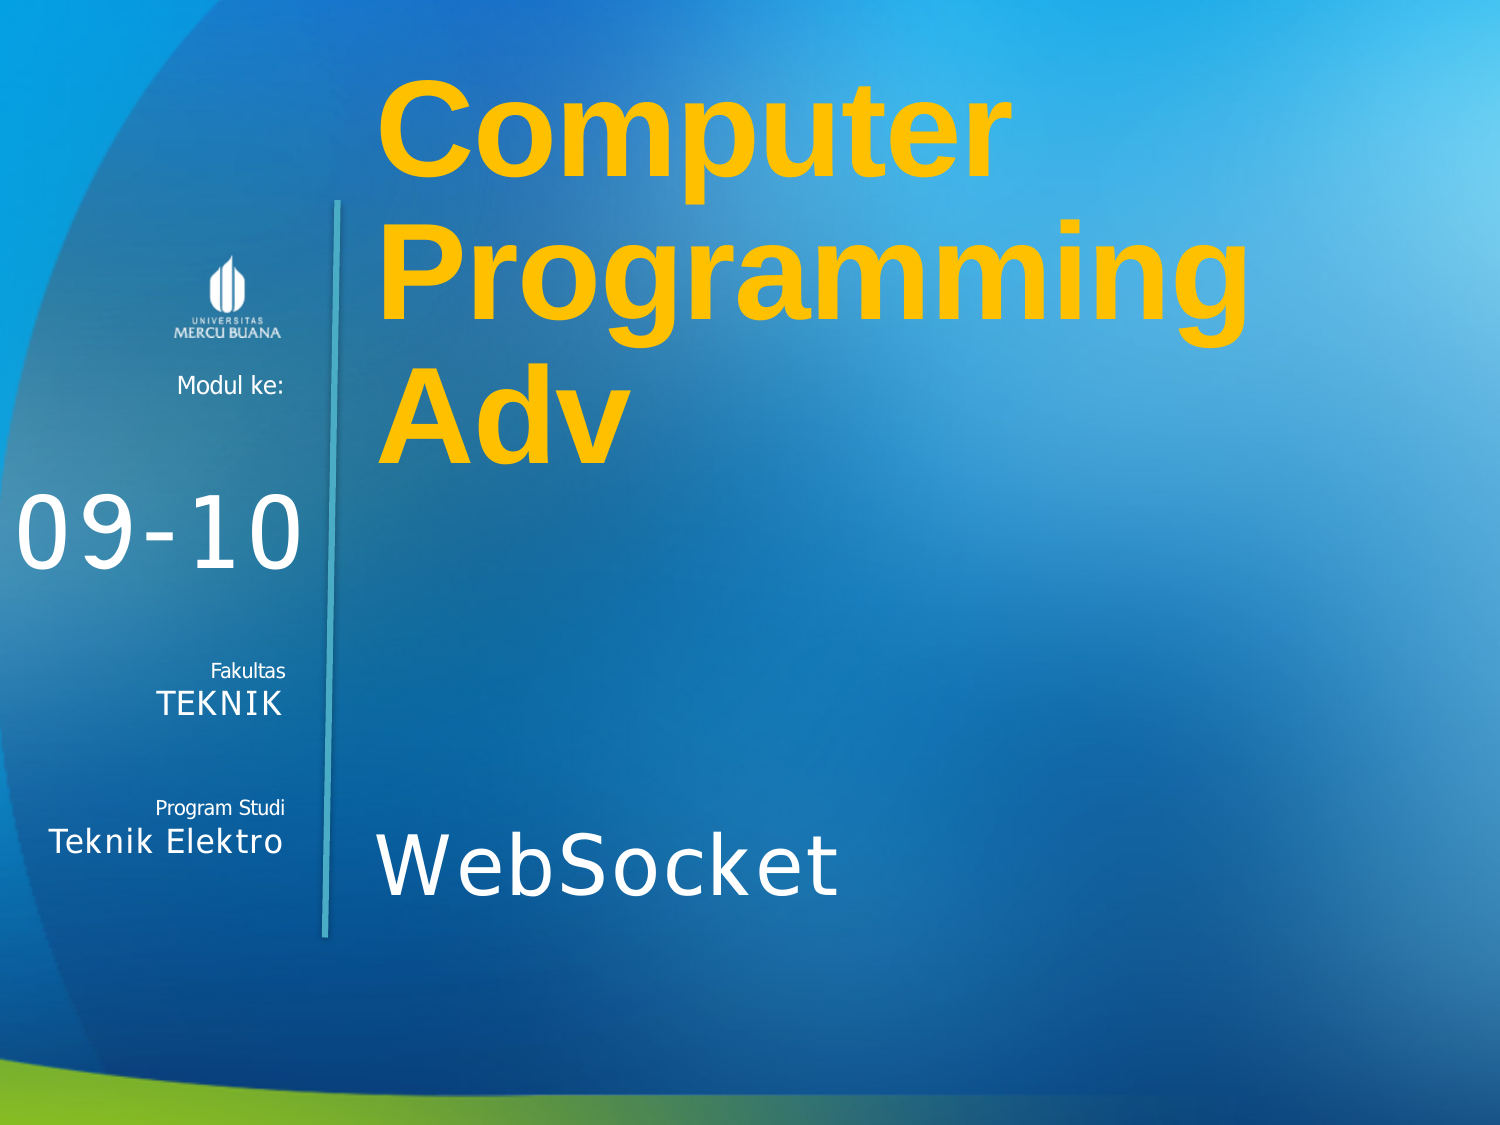

Computer Programming Adv
09-10
TEKNIK
WebSocket
Teknik Elektro